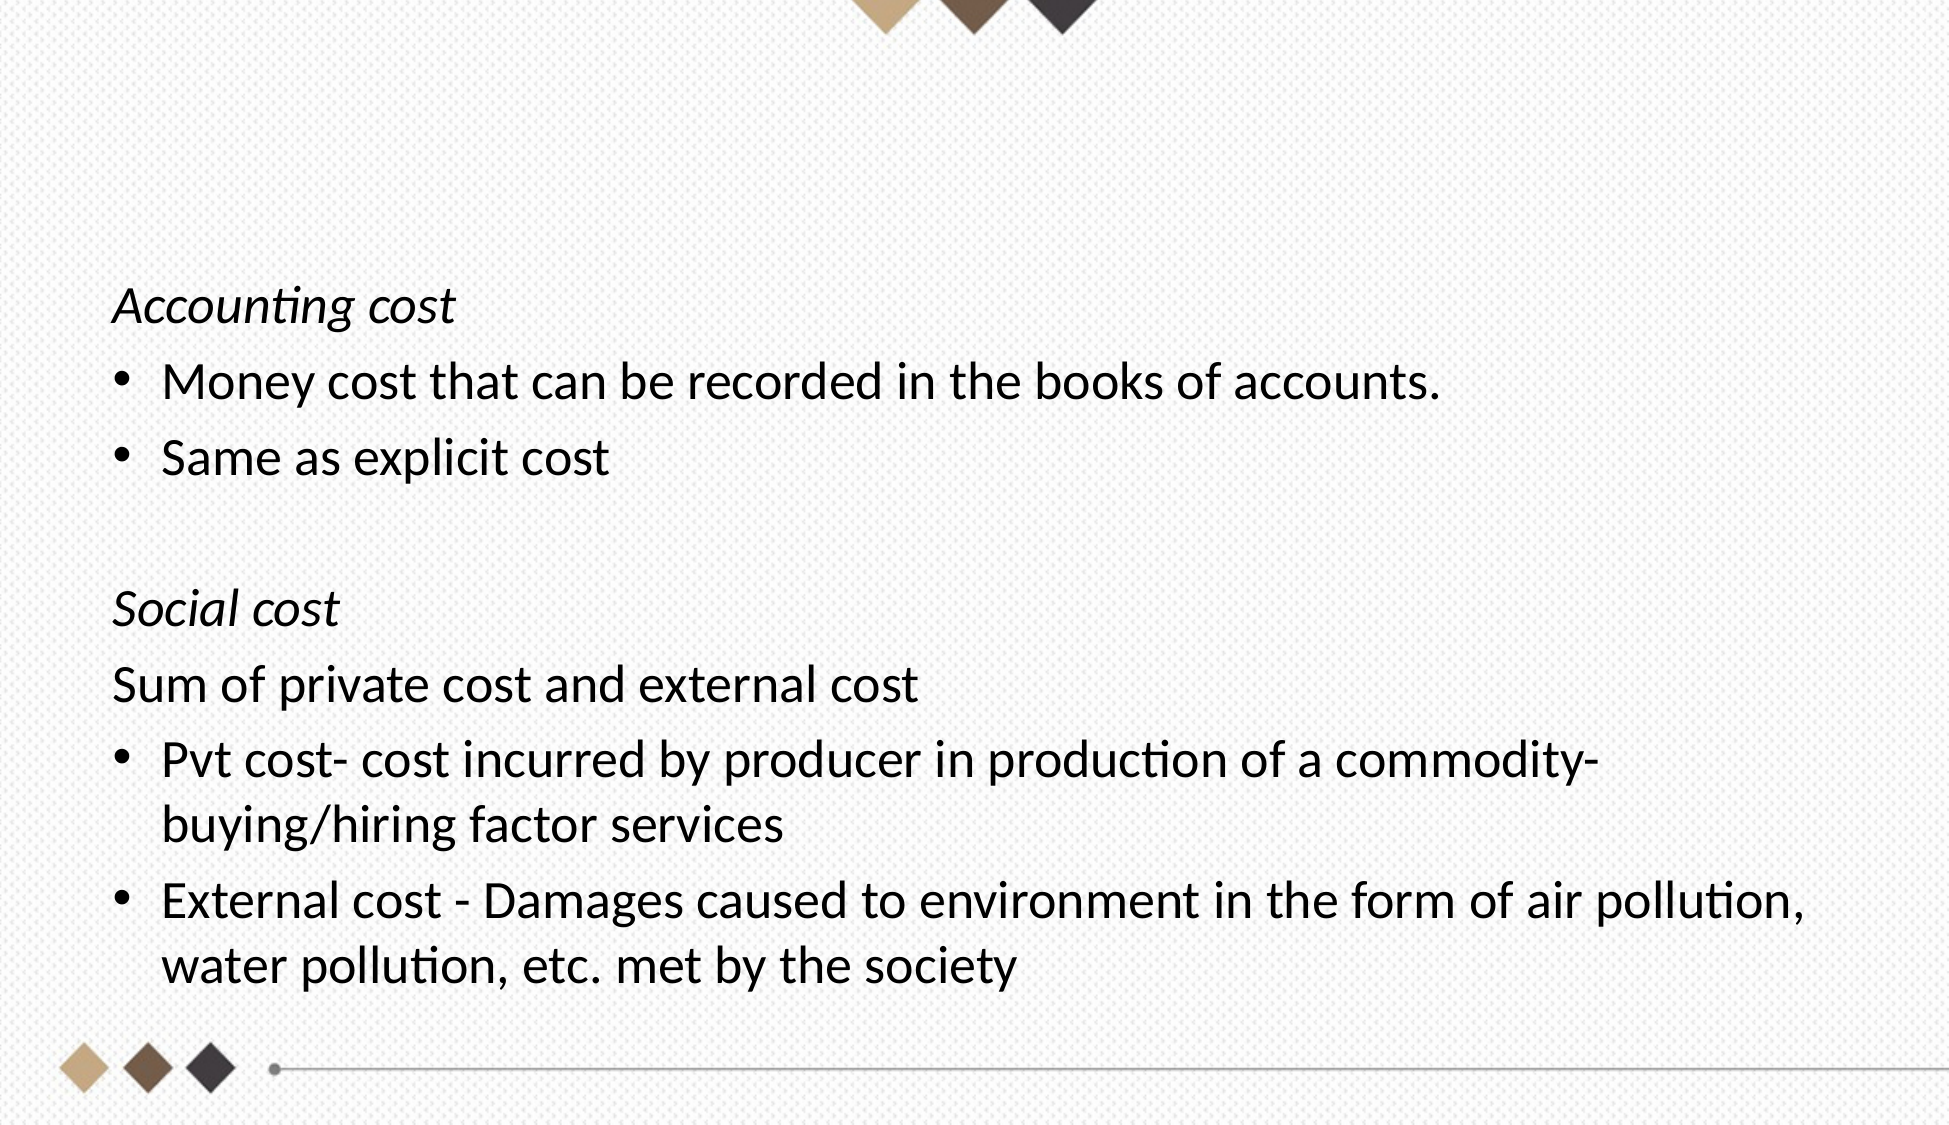

#
Accounting cost
Money cost that can be recorded in the books of accounts.
Same as explicit cost

Social cost
Sum of private cost and external cost
Pvt cost- cost incurred by producer in production of a commodity- buying/hiring factor services
External cost - Damages caused to environment in the form of air pollution, water pollution, etc. met by the society